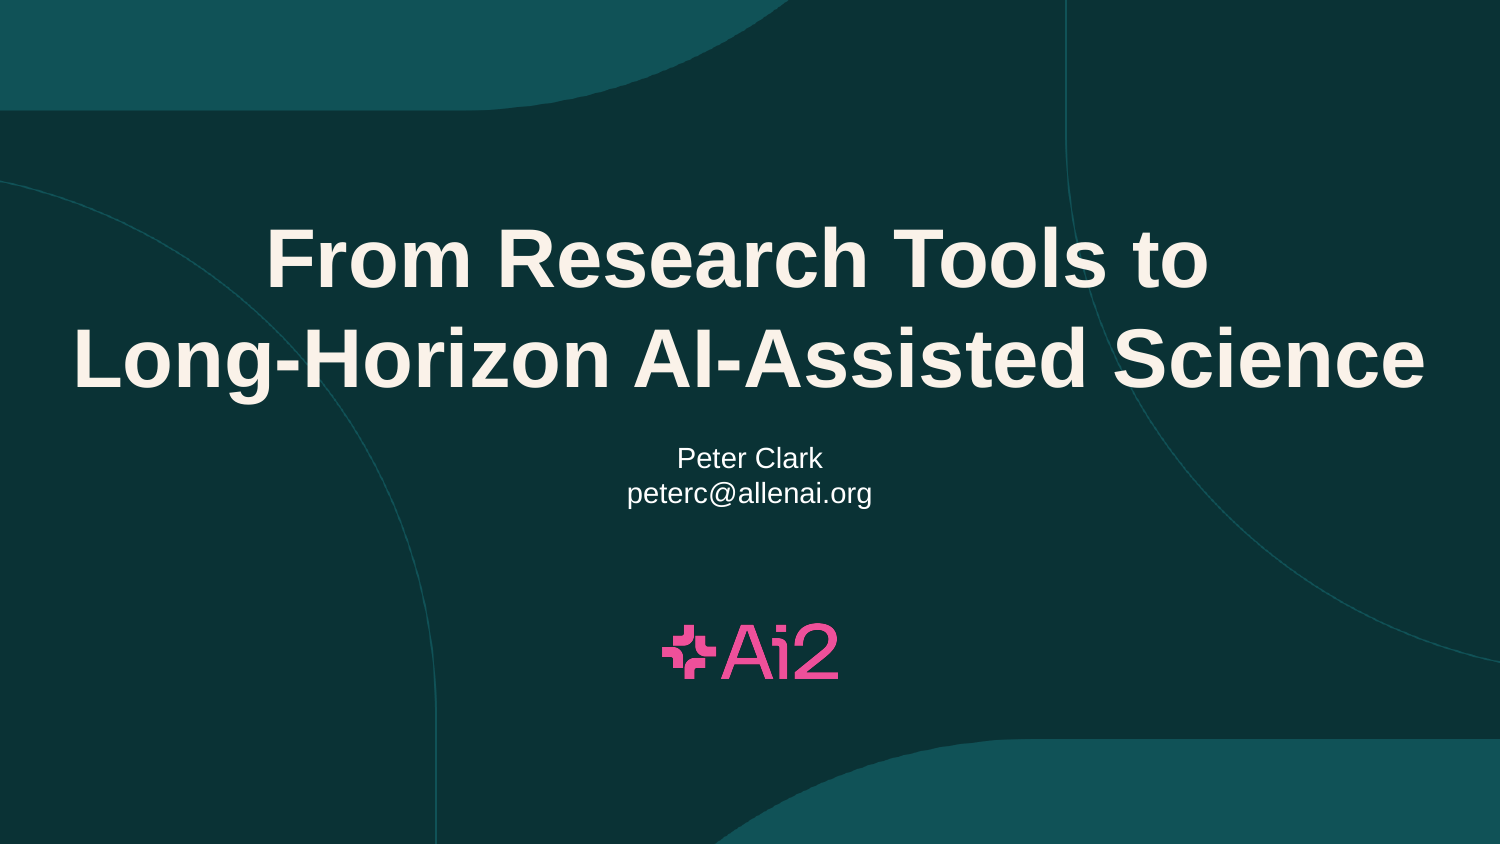

# From Research Tools to Long-Horizon AI-Assisted Science
Peter Clark
peterc@allenai.org